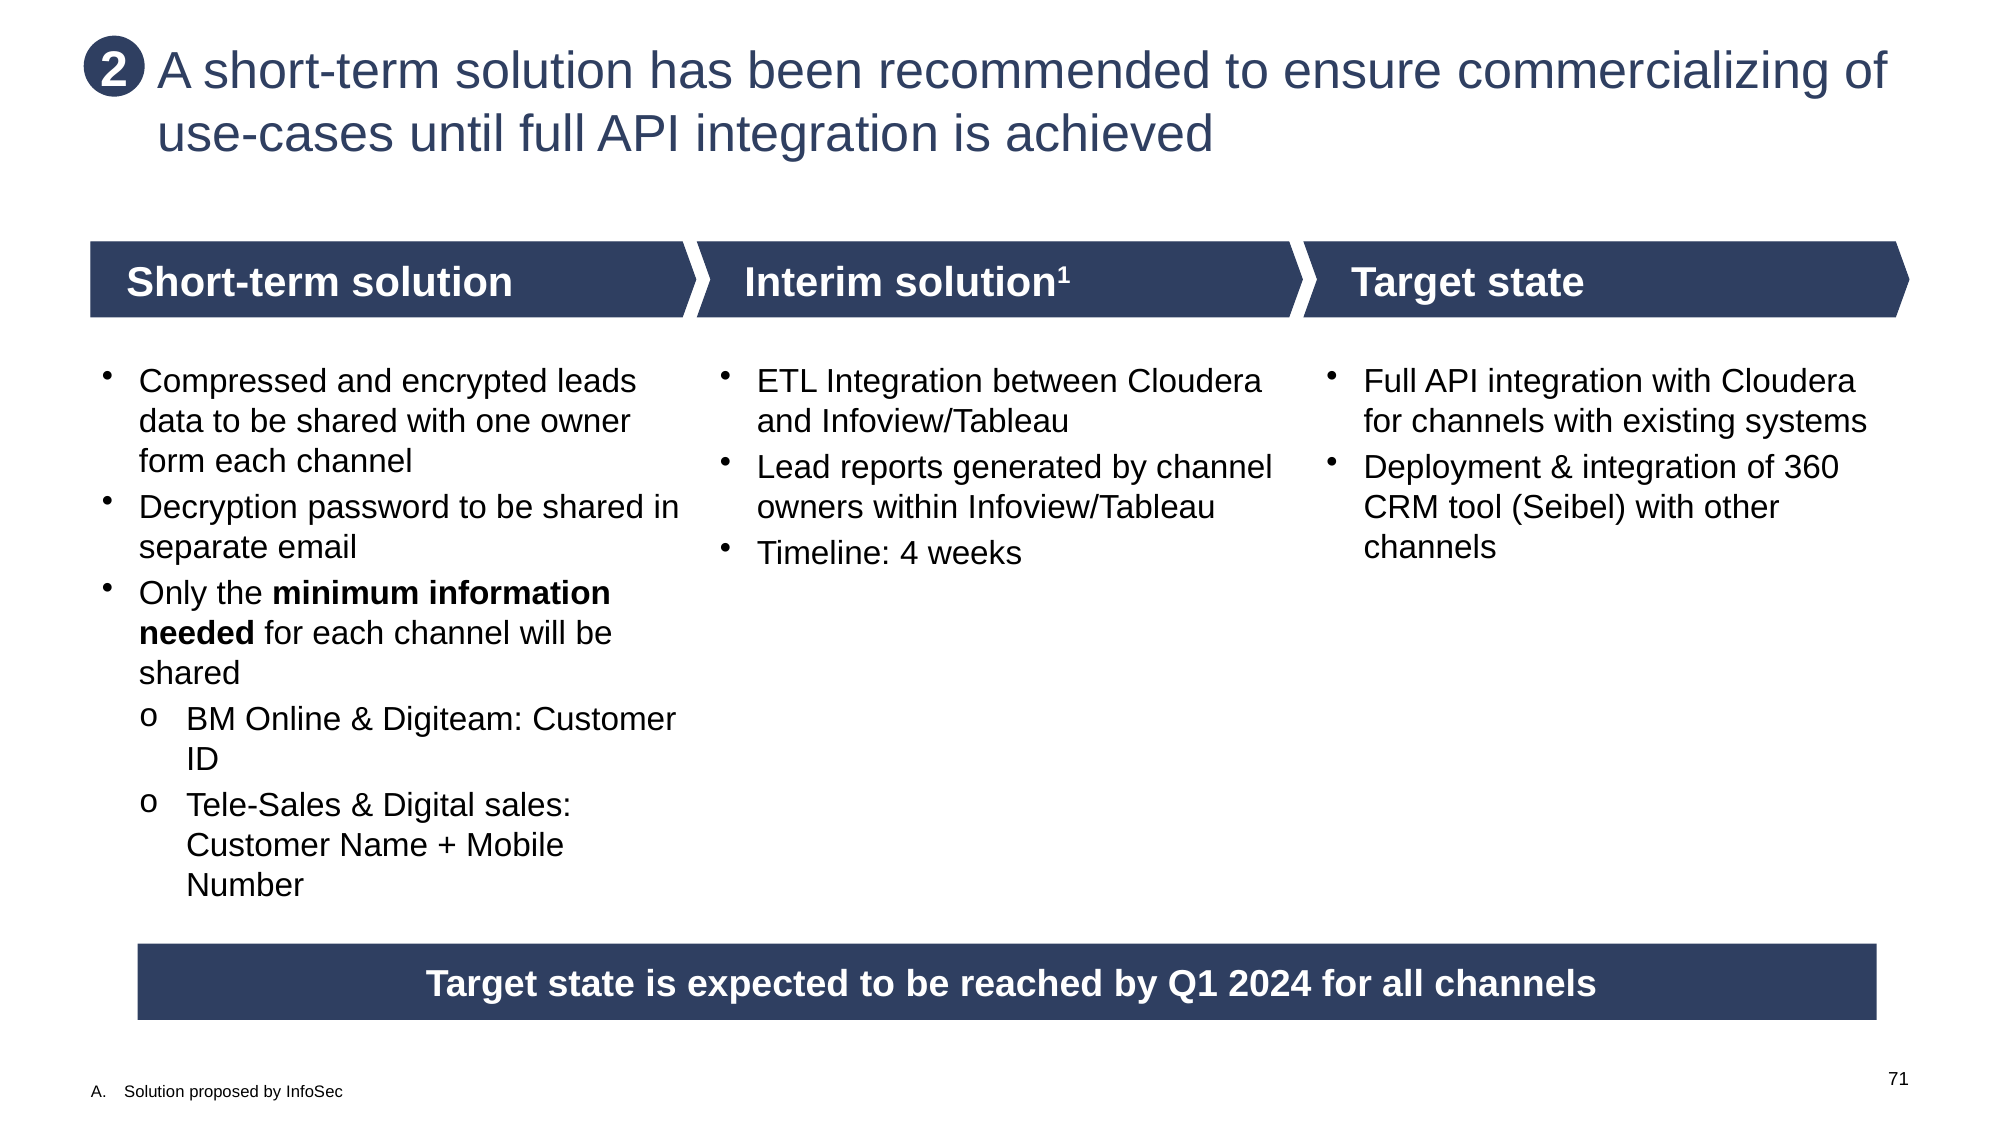

# A short-term solution has been recommended to ensure commercializing of use-cases until full API integration is achieved
2

Short-term solution

Interim solution1

Target state
Compressed and encrypted leads data to be shared with one owner form each channel
Decryption password to be shared in separate email
Only the minimum information needed for each channel will be shared
BM Online & Digiteam: Customer ID
Tele-Sales & Digital sales: Customer Name + Mobile Number
ETL Integration between Cloudera and Infoview/Tableau
Lead reports generated by channel owners within Infoview/Tableau
Timeline: 4 weeks
Full API integration with Cloudera for channels with existing systems
Deployment & integration of 360 CRM tool (Seibel) with other channels

Target state is expected to be reached by Q1 2024 for all channels
A.	Solution proposed by InfoSec